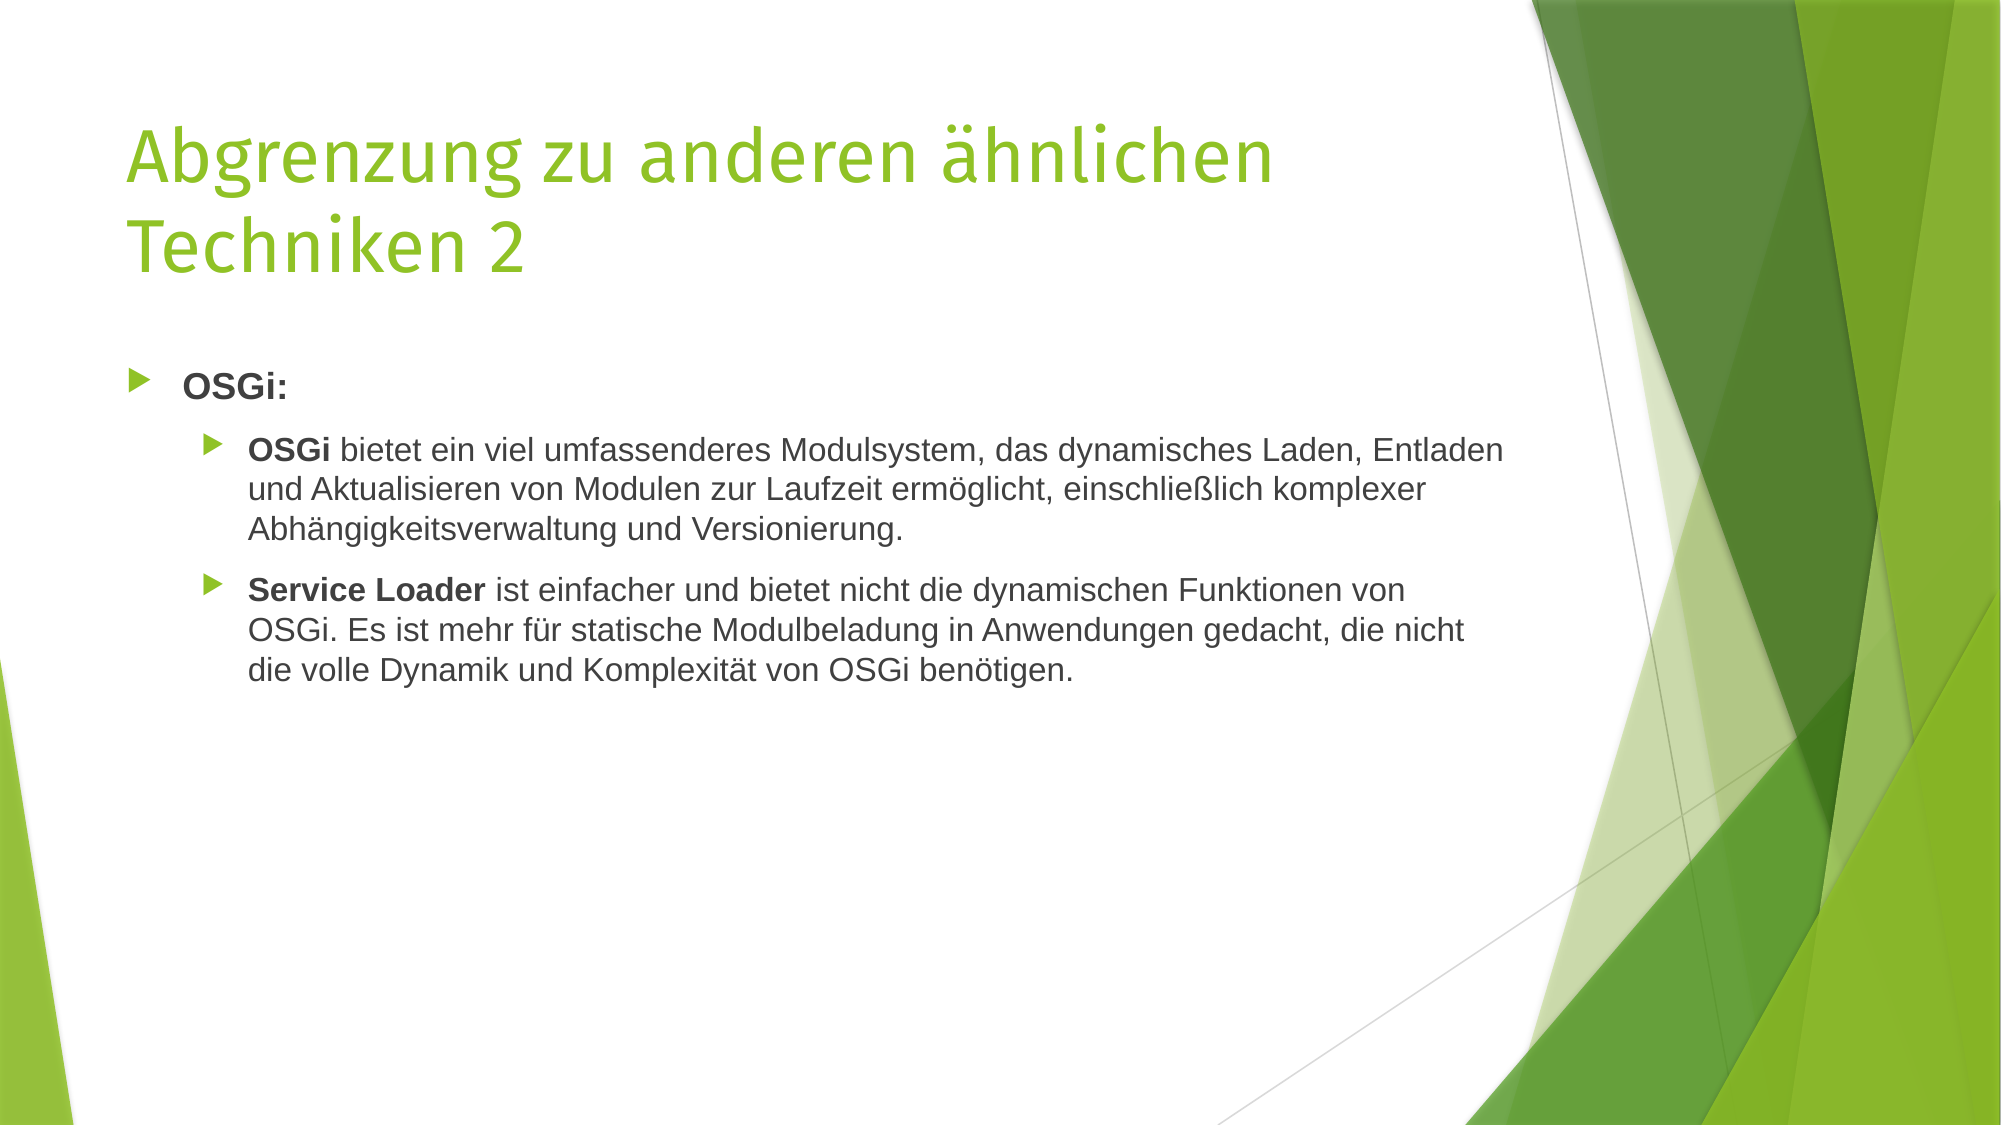

# Abgrenzung zu anderen ähnlichen Techniken 2
OSGi:
OSGi bietet ein viel umfassenderes Modulsystem, das dynamisches Laden, Entladen und Aktualisieren von Modulen zur Laufzeit ermöglicht, einschließlich komplexer Abhängigkeitsverwaltung und Versionierung.
Service Loader ist einfacher und bietet nicht die dynamischen Funktionen von OSGi. Es ist mehr für statische Modulbeladung in Anwendungen gedacht, die nicht die volle Dynamik und Komplexität von OSGi benötigen.